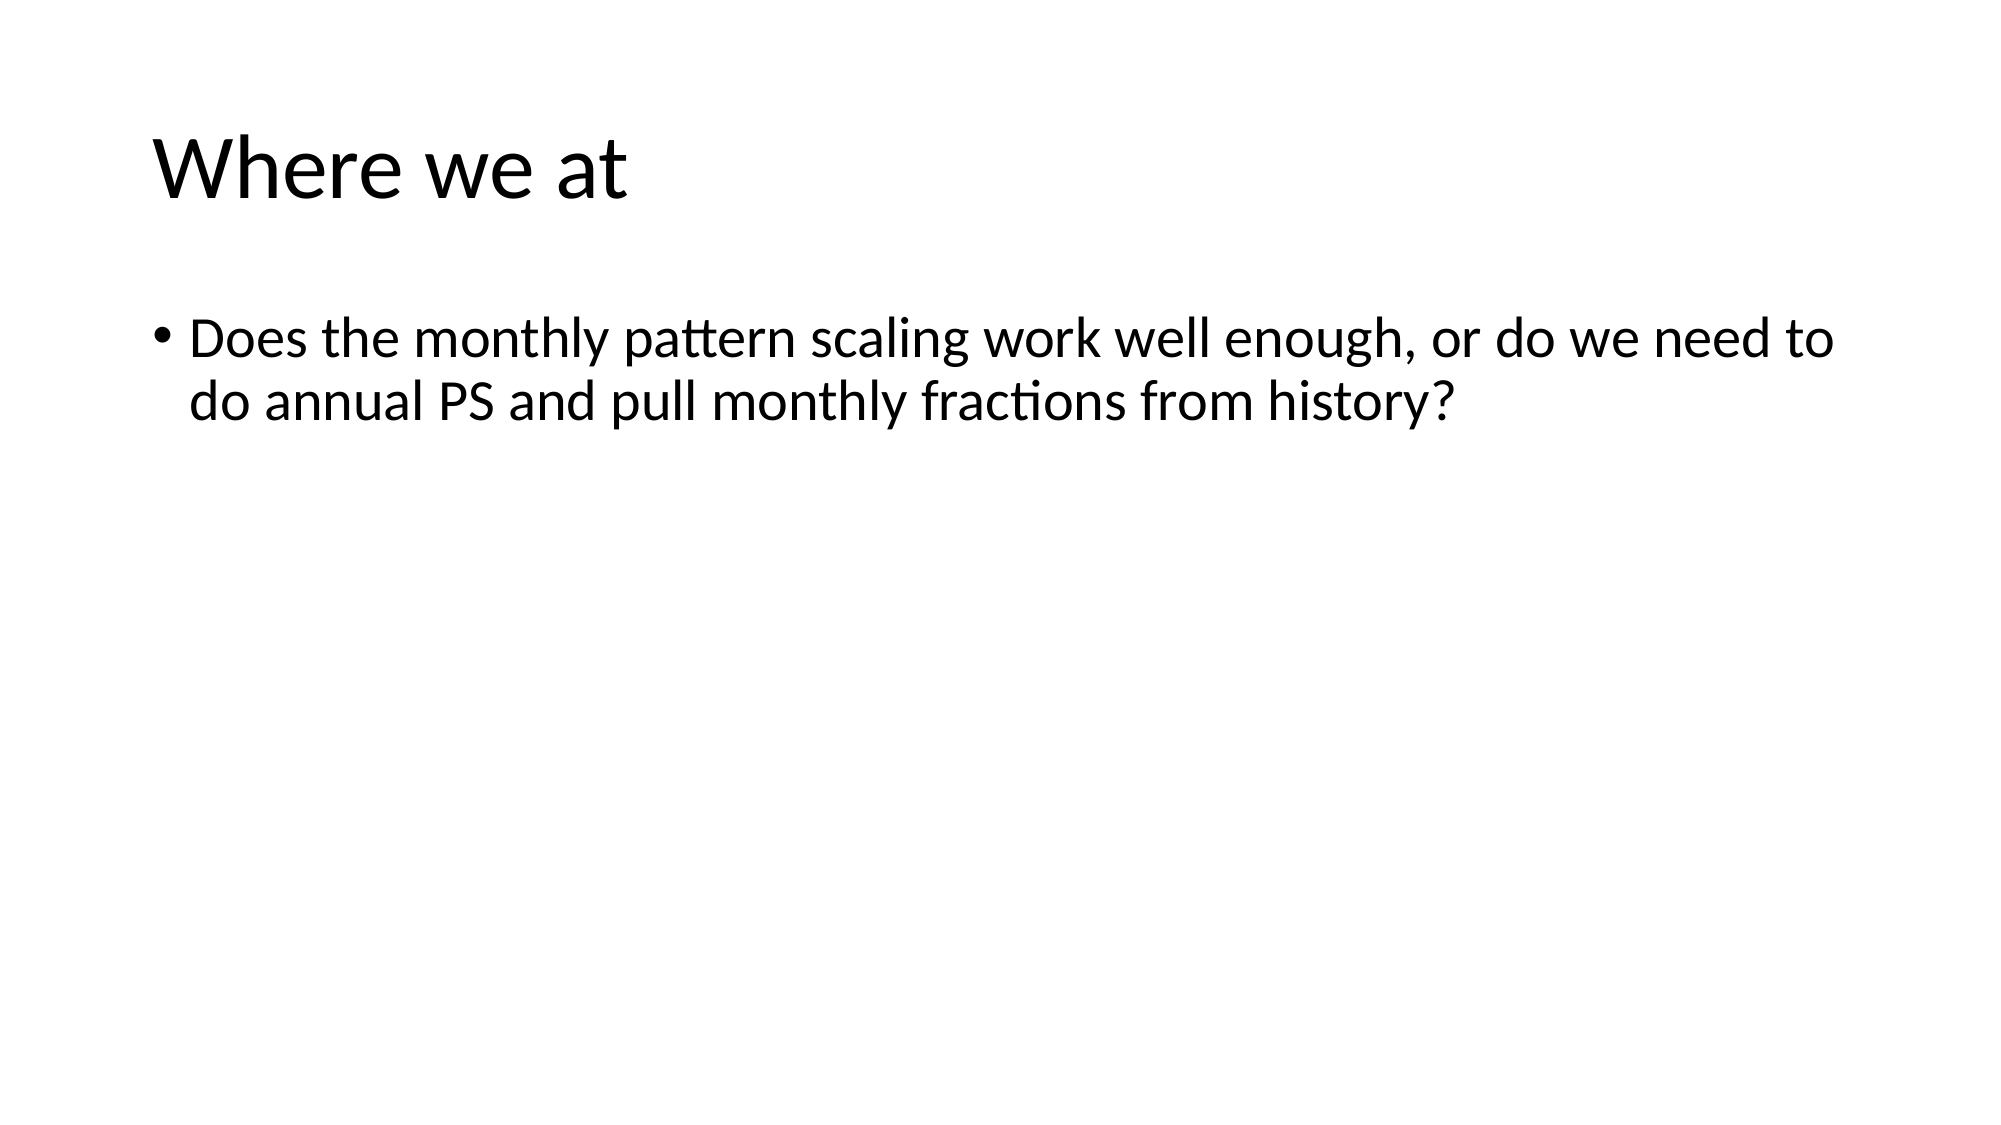

# Where we at
Does the monthly pattern scaling work well enough, or do we need to do annual PS and pull monthly fractions from history?